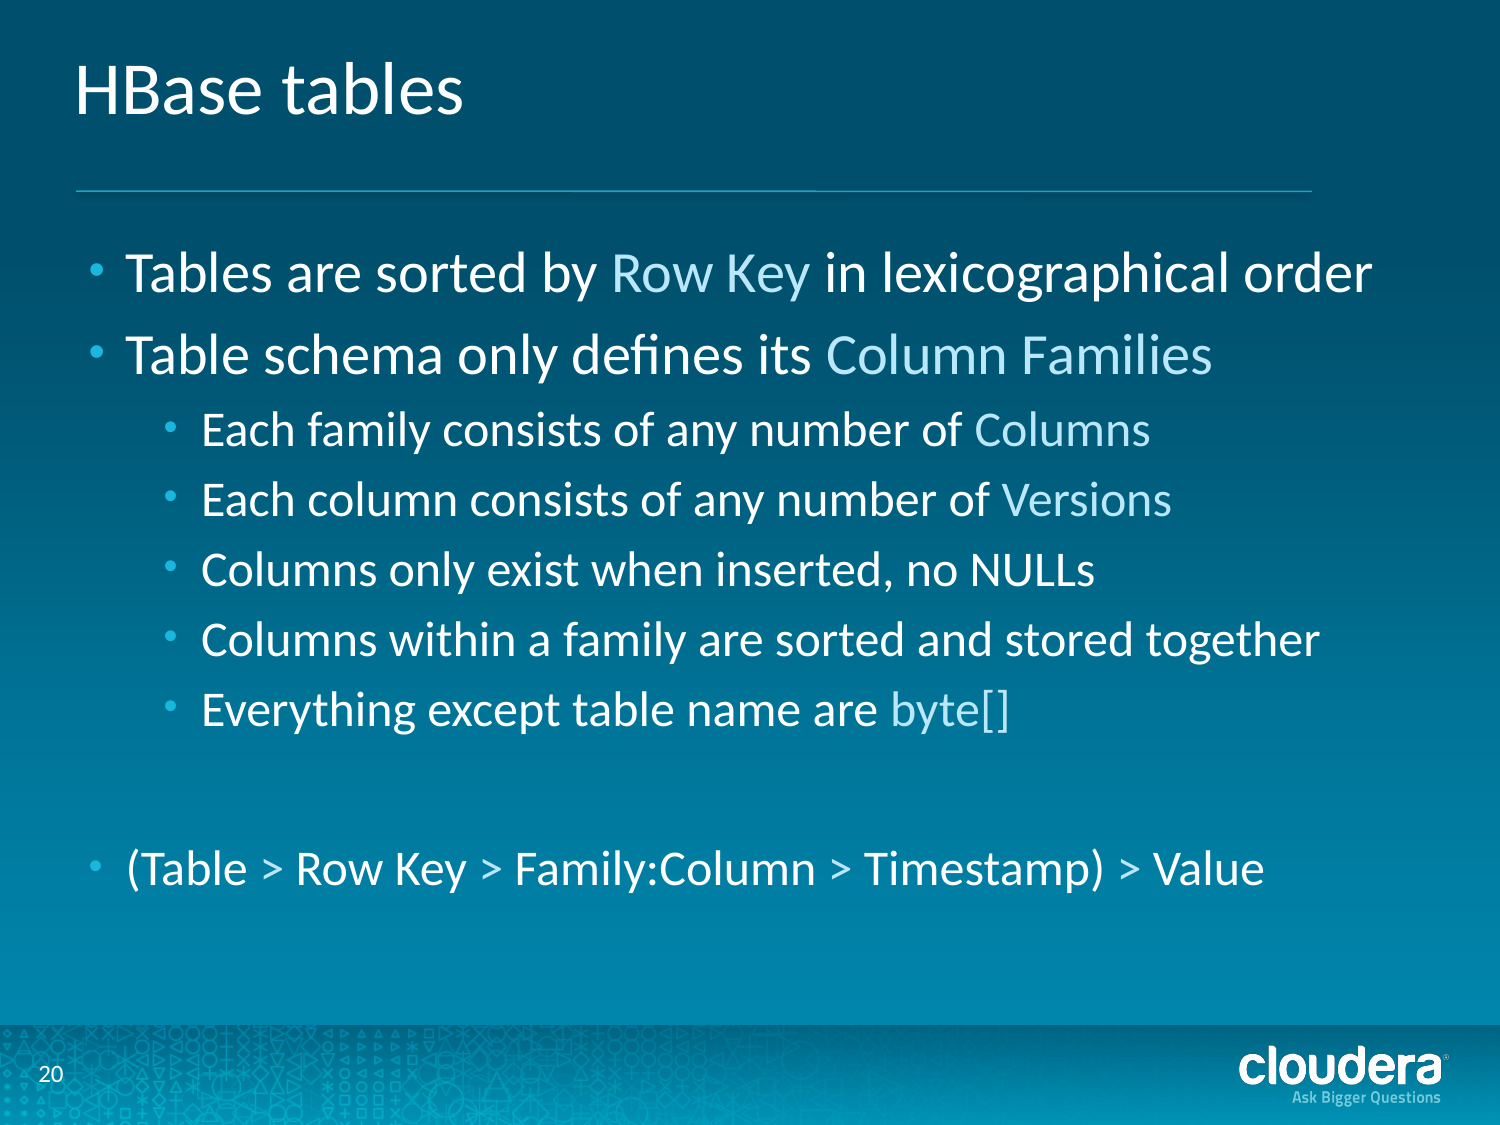

# HBase tables
Tables are sorted by Row Key in lexicographical order
Table schema only defines its Column Families
Each family consists of any number of Columns
Each column consists of any number of Versions
Columns only exist when inserted, no NULLs
Columns within a family are sorted and stored together
Everything except table name are byte[]

(Table > Row Key > Family:Column > Timestamp) > Value
20